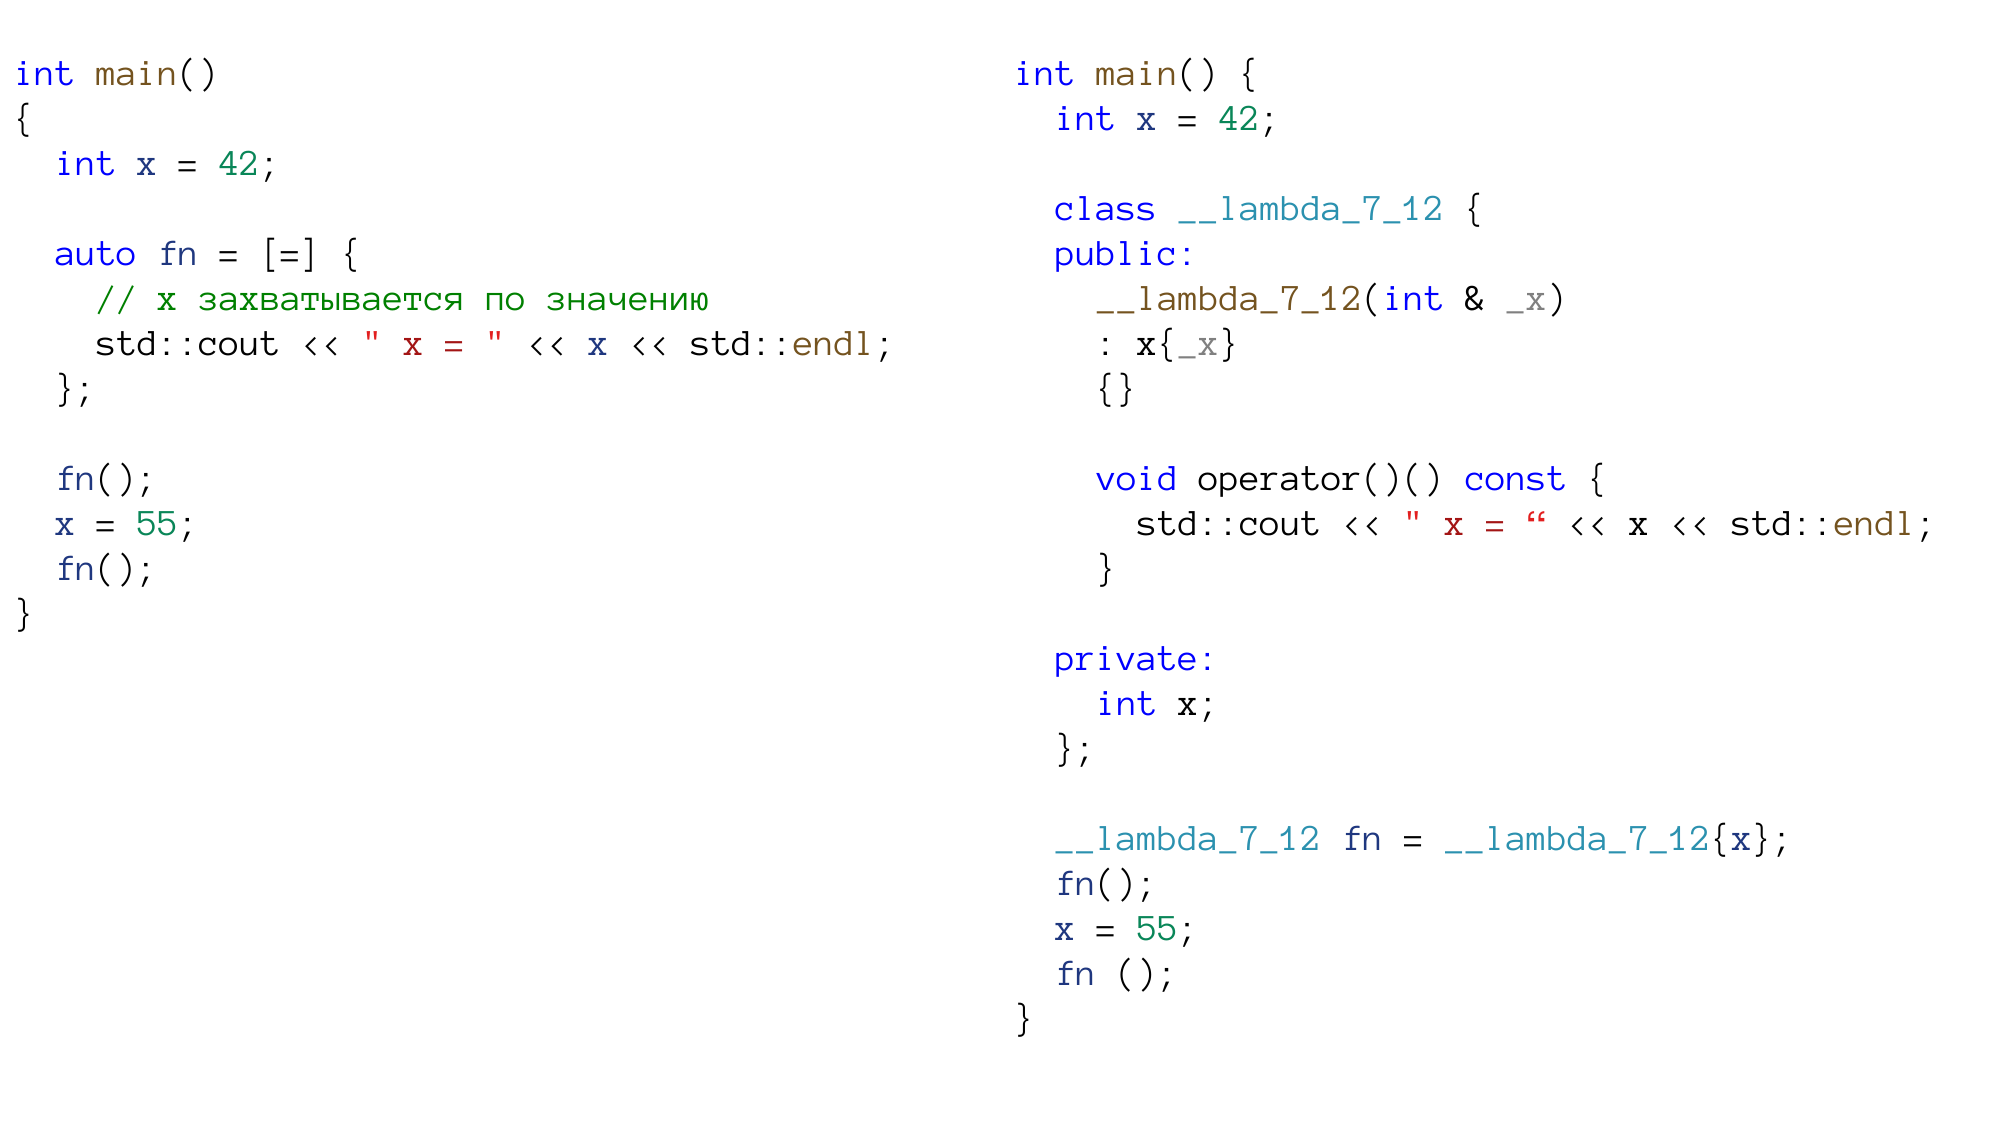

int main()
{
  int x = 42;

  auto fn = [=] {
    // x захватывается по значению
    std::cout << " x = " << x << std::endl;
  };

  fn();
  x = 55;
  fn();
}
int main() {
  int x = 42;

  class __lambda_7_12 {
  public:
    __lambda_7_12(int & _x)
    : x{_x}
    {}

    void operator()() const {
      std::cout << " x = “ << x << std::endl;
    }

  private:
    int x;
  };

  __lambda_7_12 fn = __lambda_7_12{x};
  fn();
  x = 55;
  fn ();
}